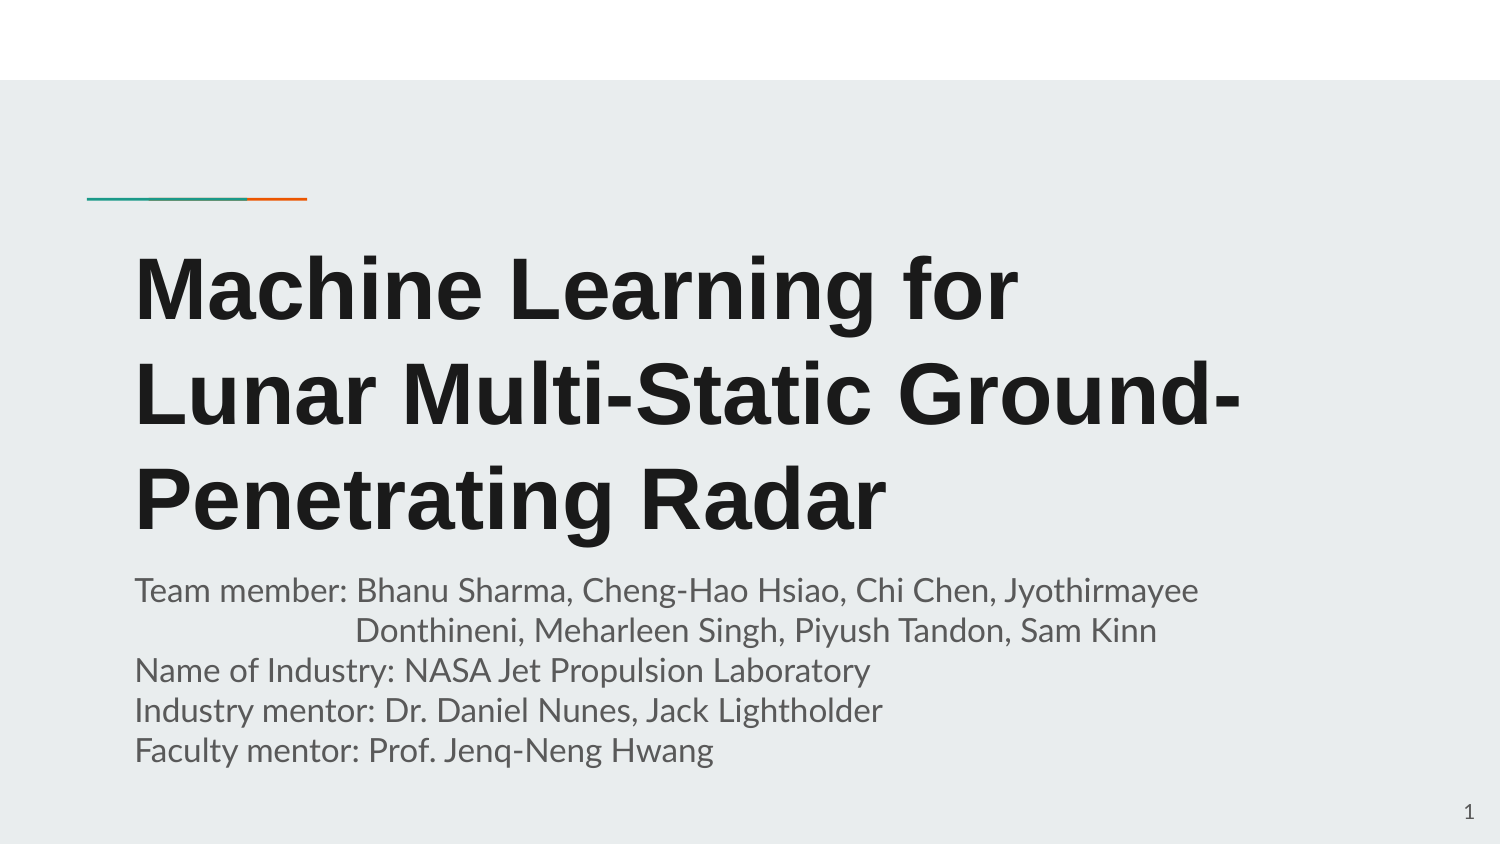

# Machine Learning for Lunar Multi-Static Ground-Penetrating Radar
Team member: Bhanu Sharma, Cheng-Hao Hsiao, Chi Chen, Jyothirmayee Donthineni, Meharleen Singh, Piyush Tandon, Sam Kinn
Name of Industry: NASA Jet Propulsion Laboratory
Industry mentor: Dr. Daniel Nunes, Jack Lightholder
Faculty mentor: Prof. Jenq-Neng Hwang
1